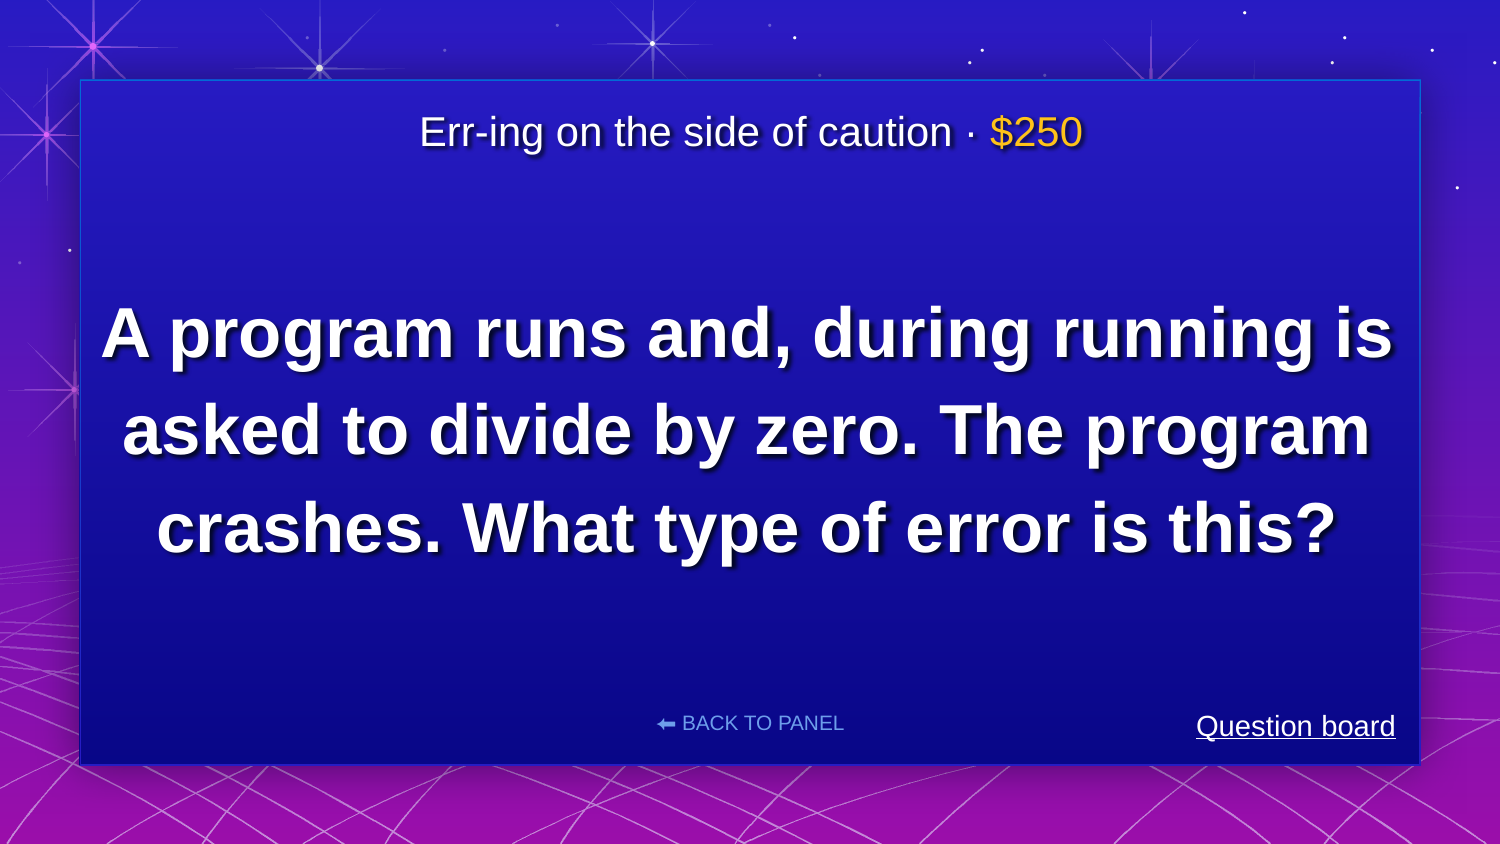

Err-ing on the side of caution · $250
# A program runs and, during running is asked to divide by zero. The program crashes. What type of error is this?
Question board